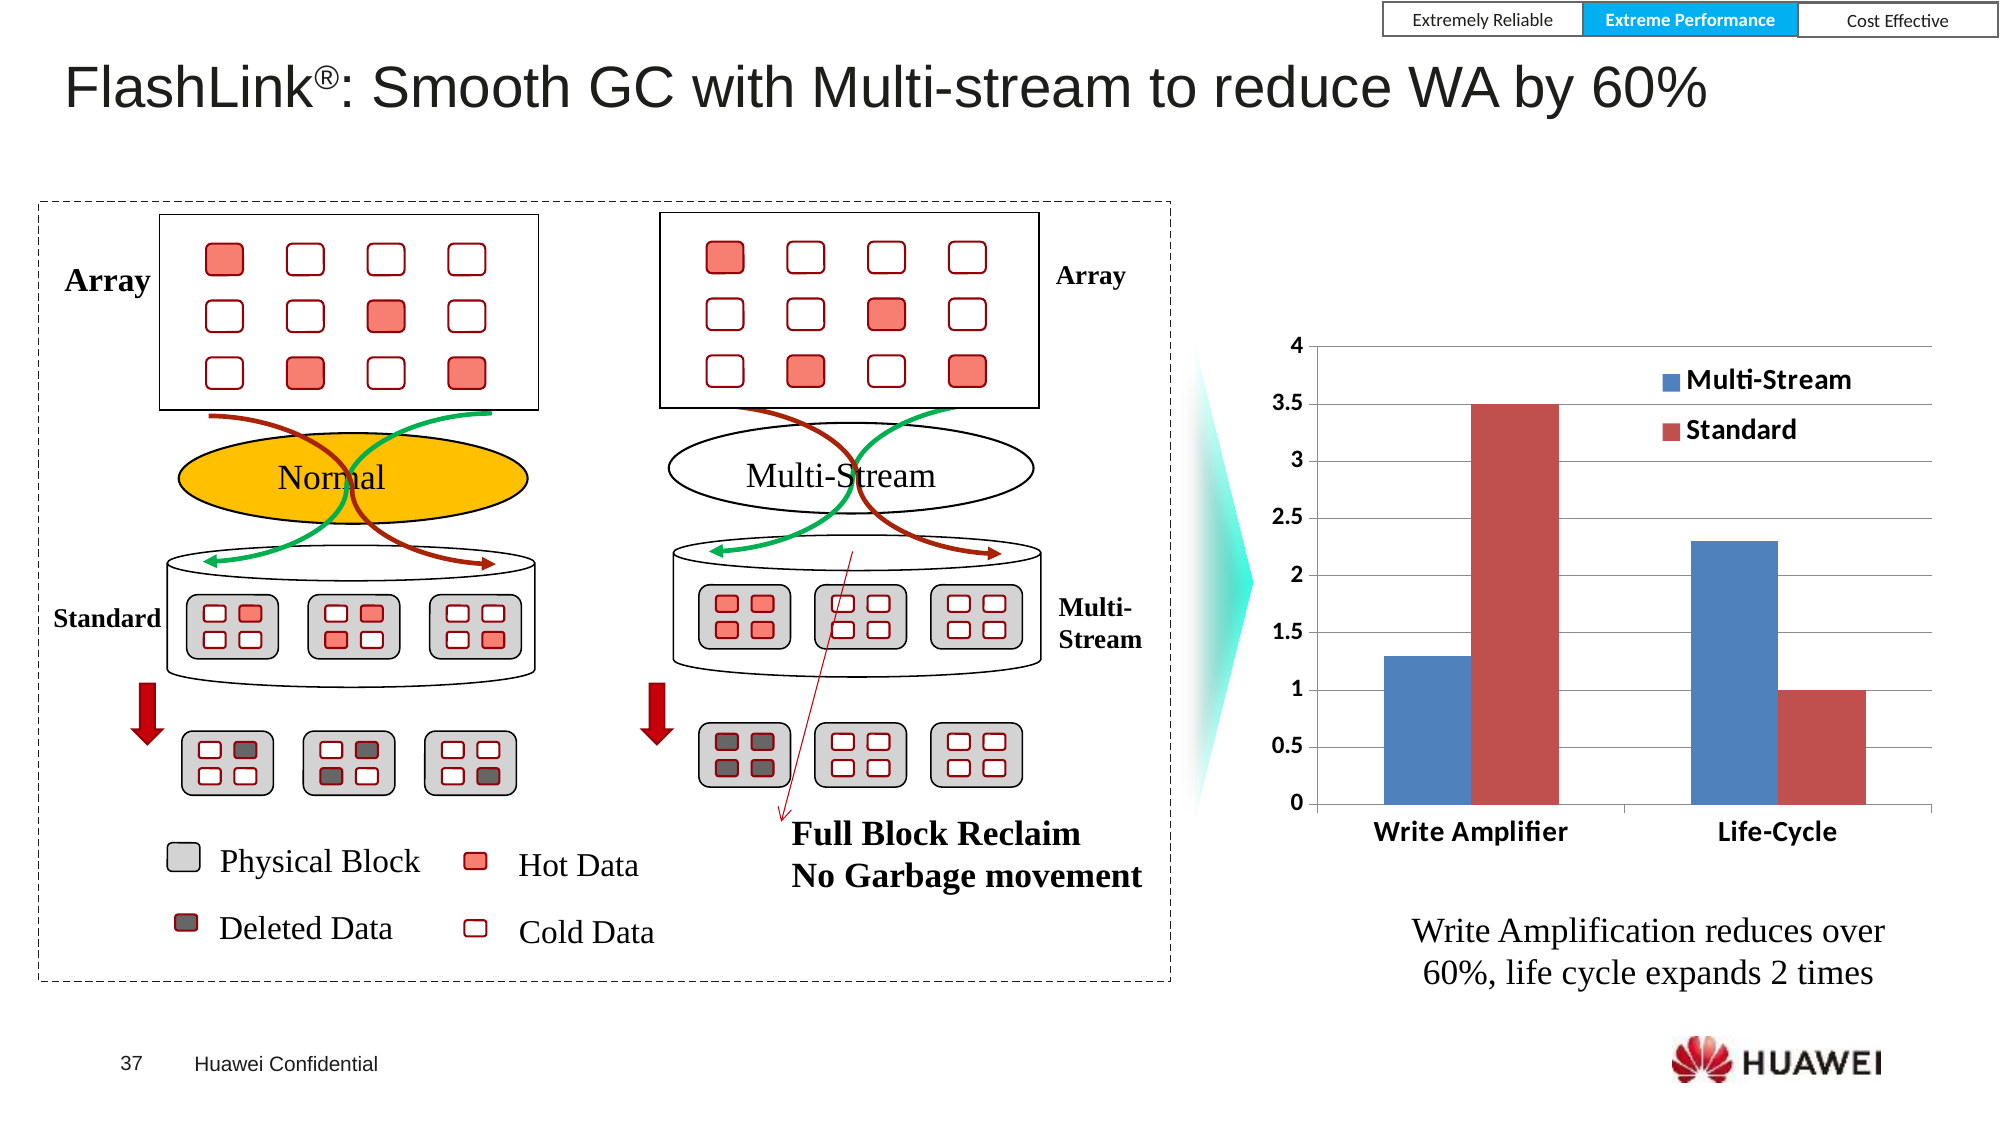

Extremely Reliable
Extreme Performance
Cost Effective
FlashLink®: Smooth GC with Multi-stream to reduce WA by 60%

Array
Array

Normal
Multi-Stream

Multi-
Stream

Standard

Full Block Reclaim
No Garbage movement
Physical Block
Hot Data

Deleted Data
Cold Data

### Chart

| Category | Multi-Stream | Standard |
|---|---|---|
| Write Amplifier | 1.3 | 3.5 |
| Life-Cycle | 2.3 | 1.0 |
Write Amplification reduces over 60%, life cycle expands 2 times